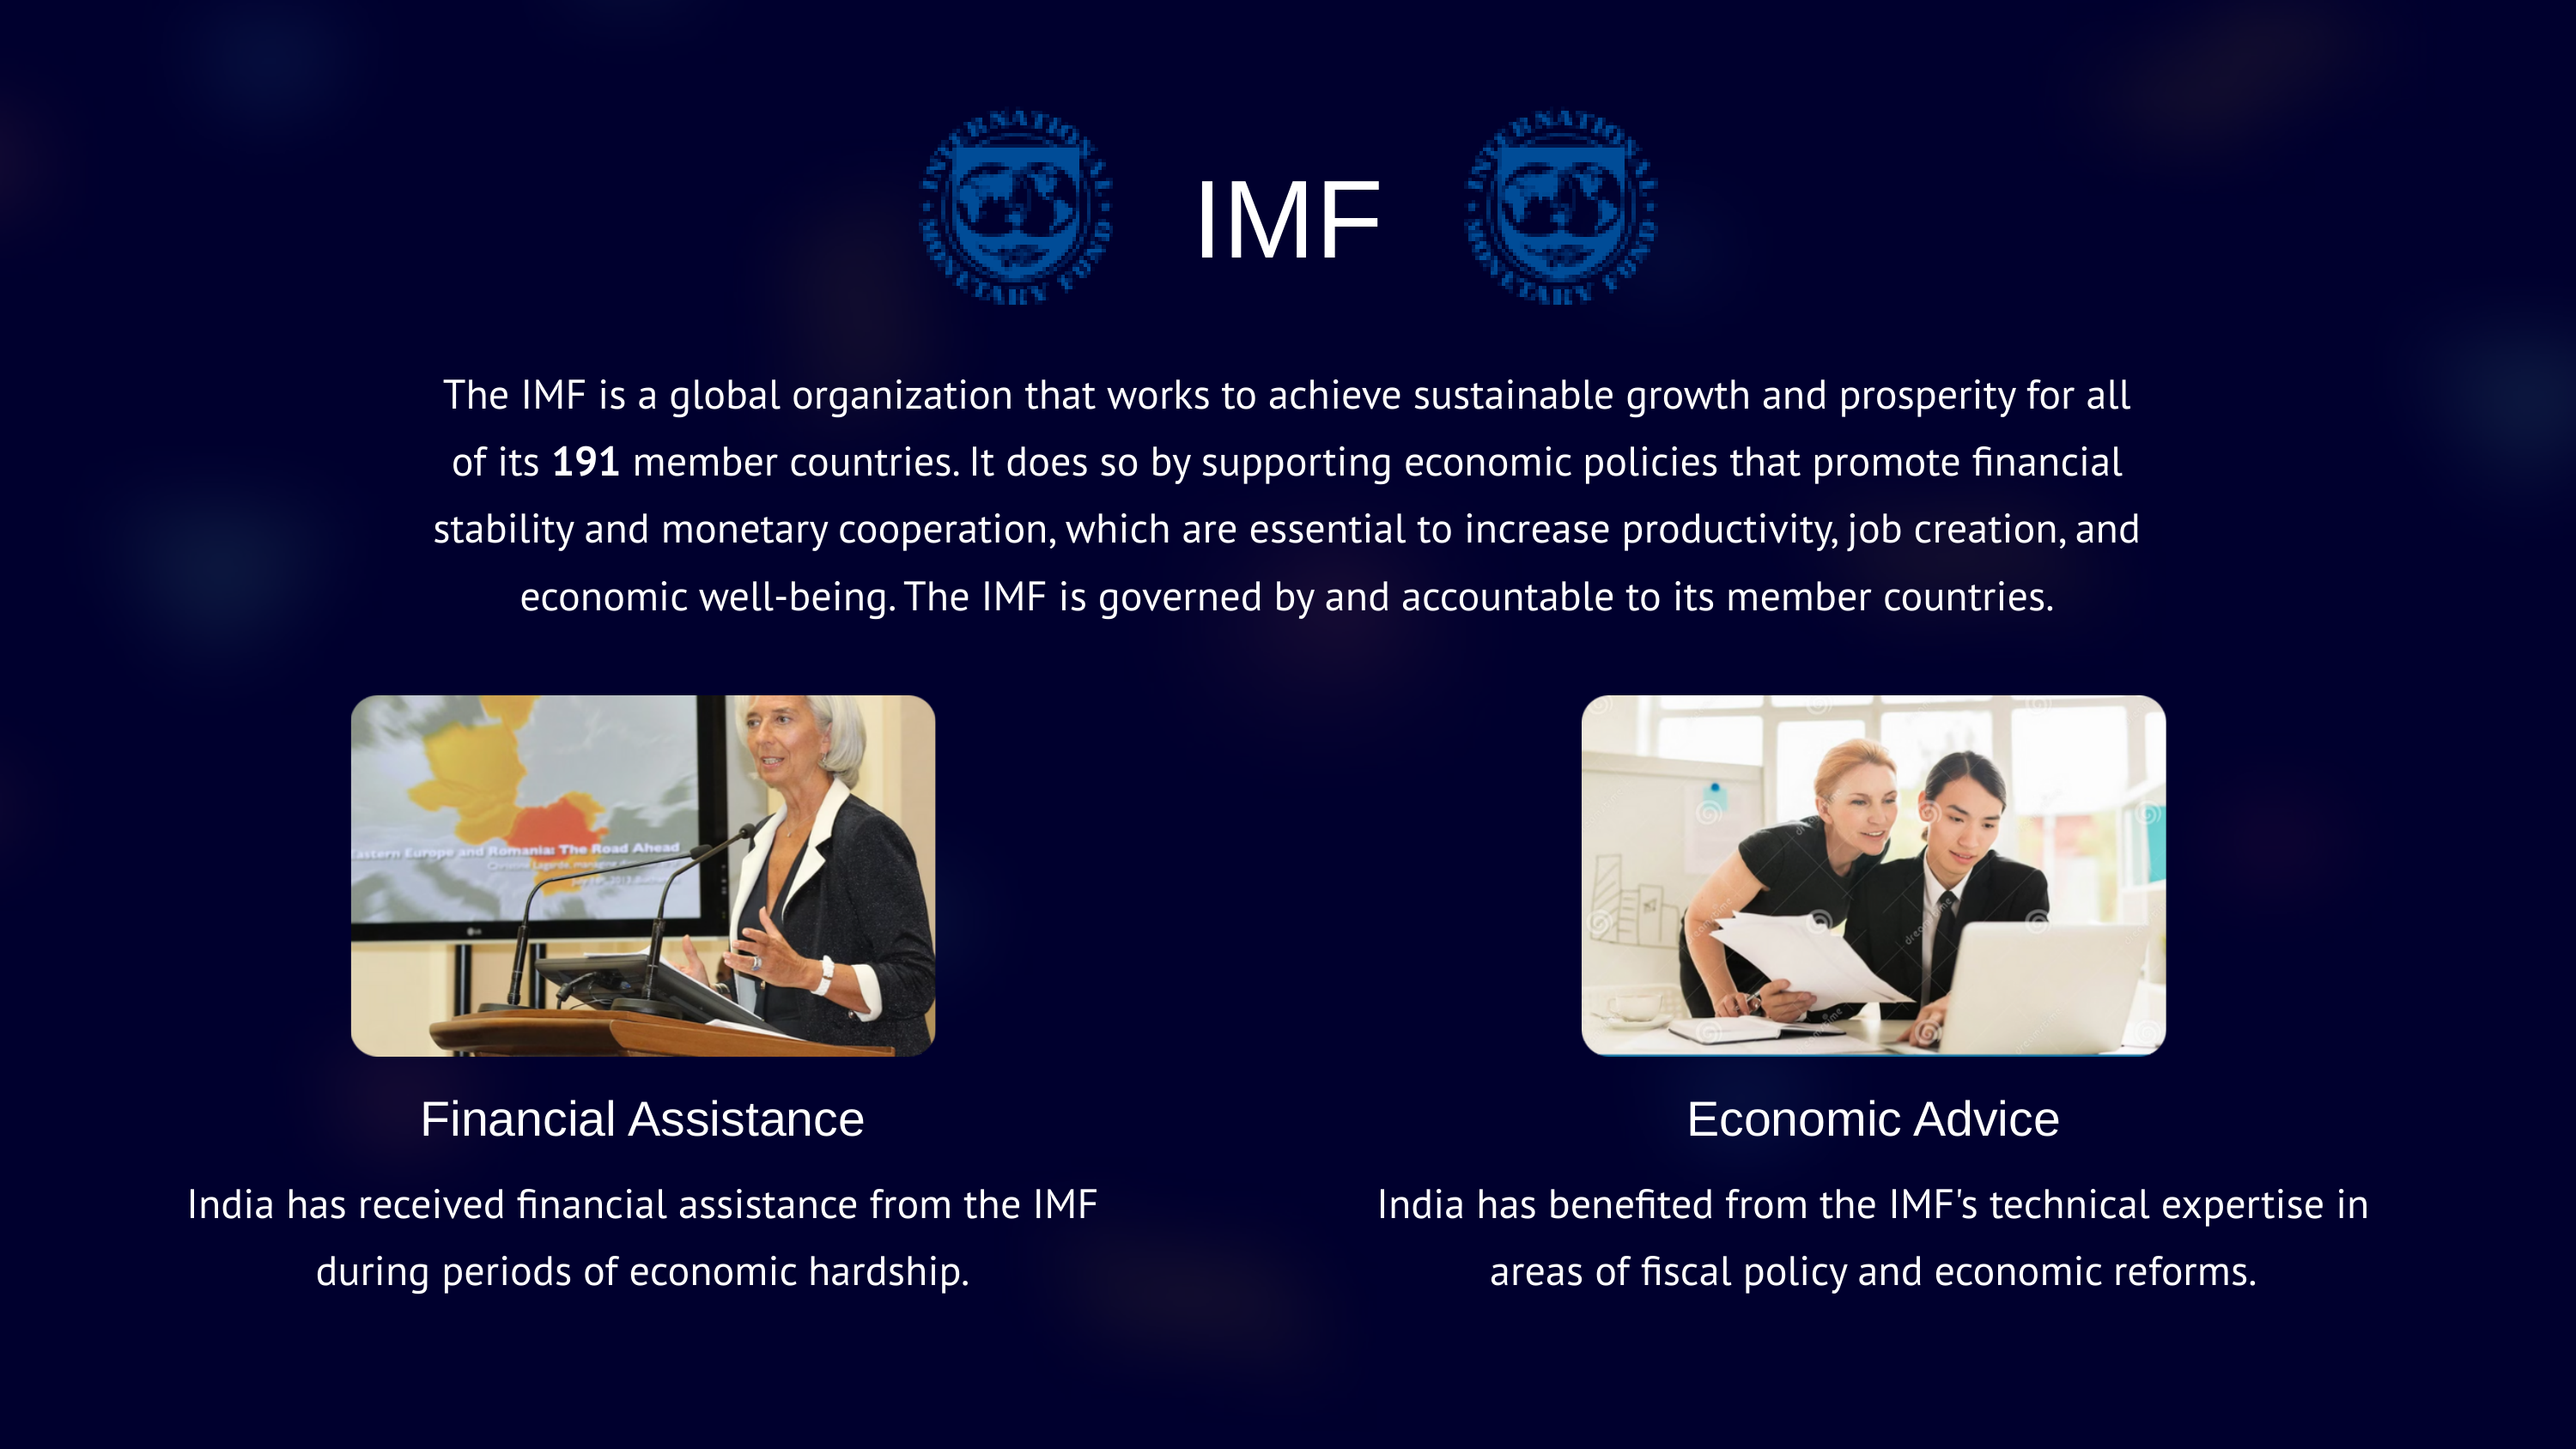

IMF
The IMF is a global organization that works to achieve sustainable growth and prosperity for all of its 191 member countries. It does so by supporting economic policies that promote financial stability and monetary cooperation, which are essential to increase productivity, job creation, and economic well-being. The IMF is governed by and accountable to its member countries.

Financial Assistance
Economic Advice
India has received financial assistance from the IMF during periods of economic hardship.
India has benefited from the IMF's technical expertise in areas of fiscal policy and economic reforms.